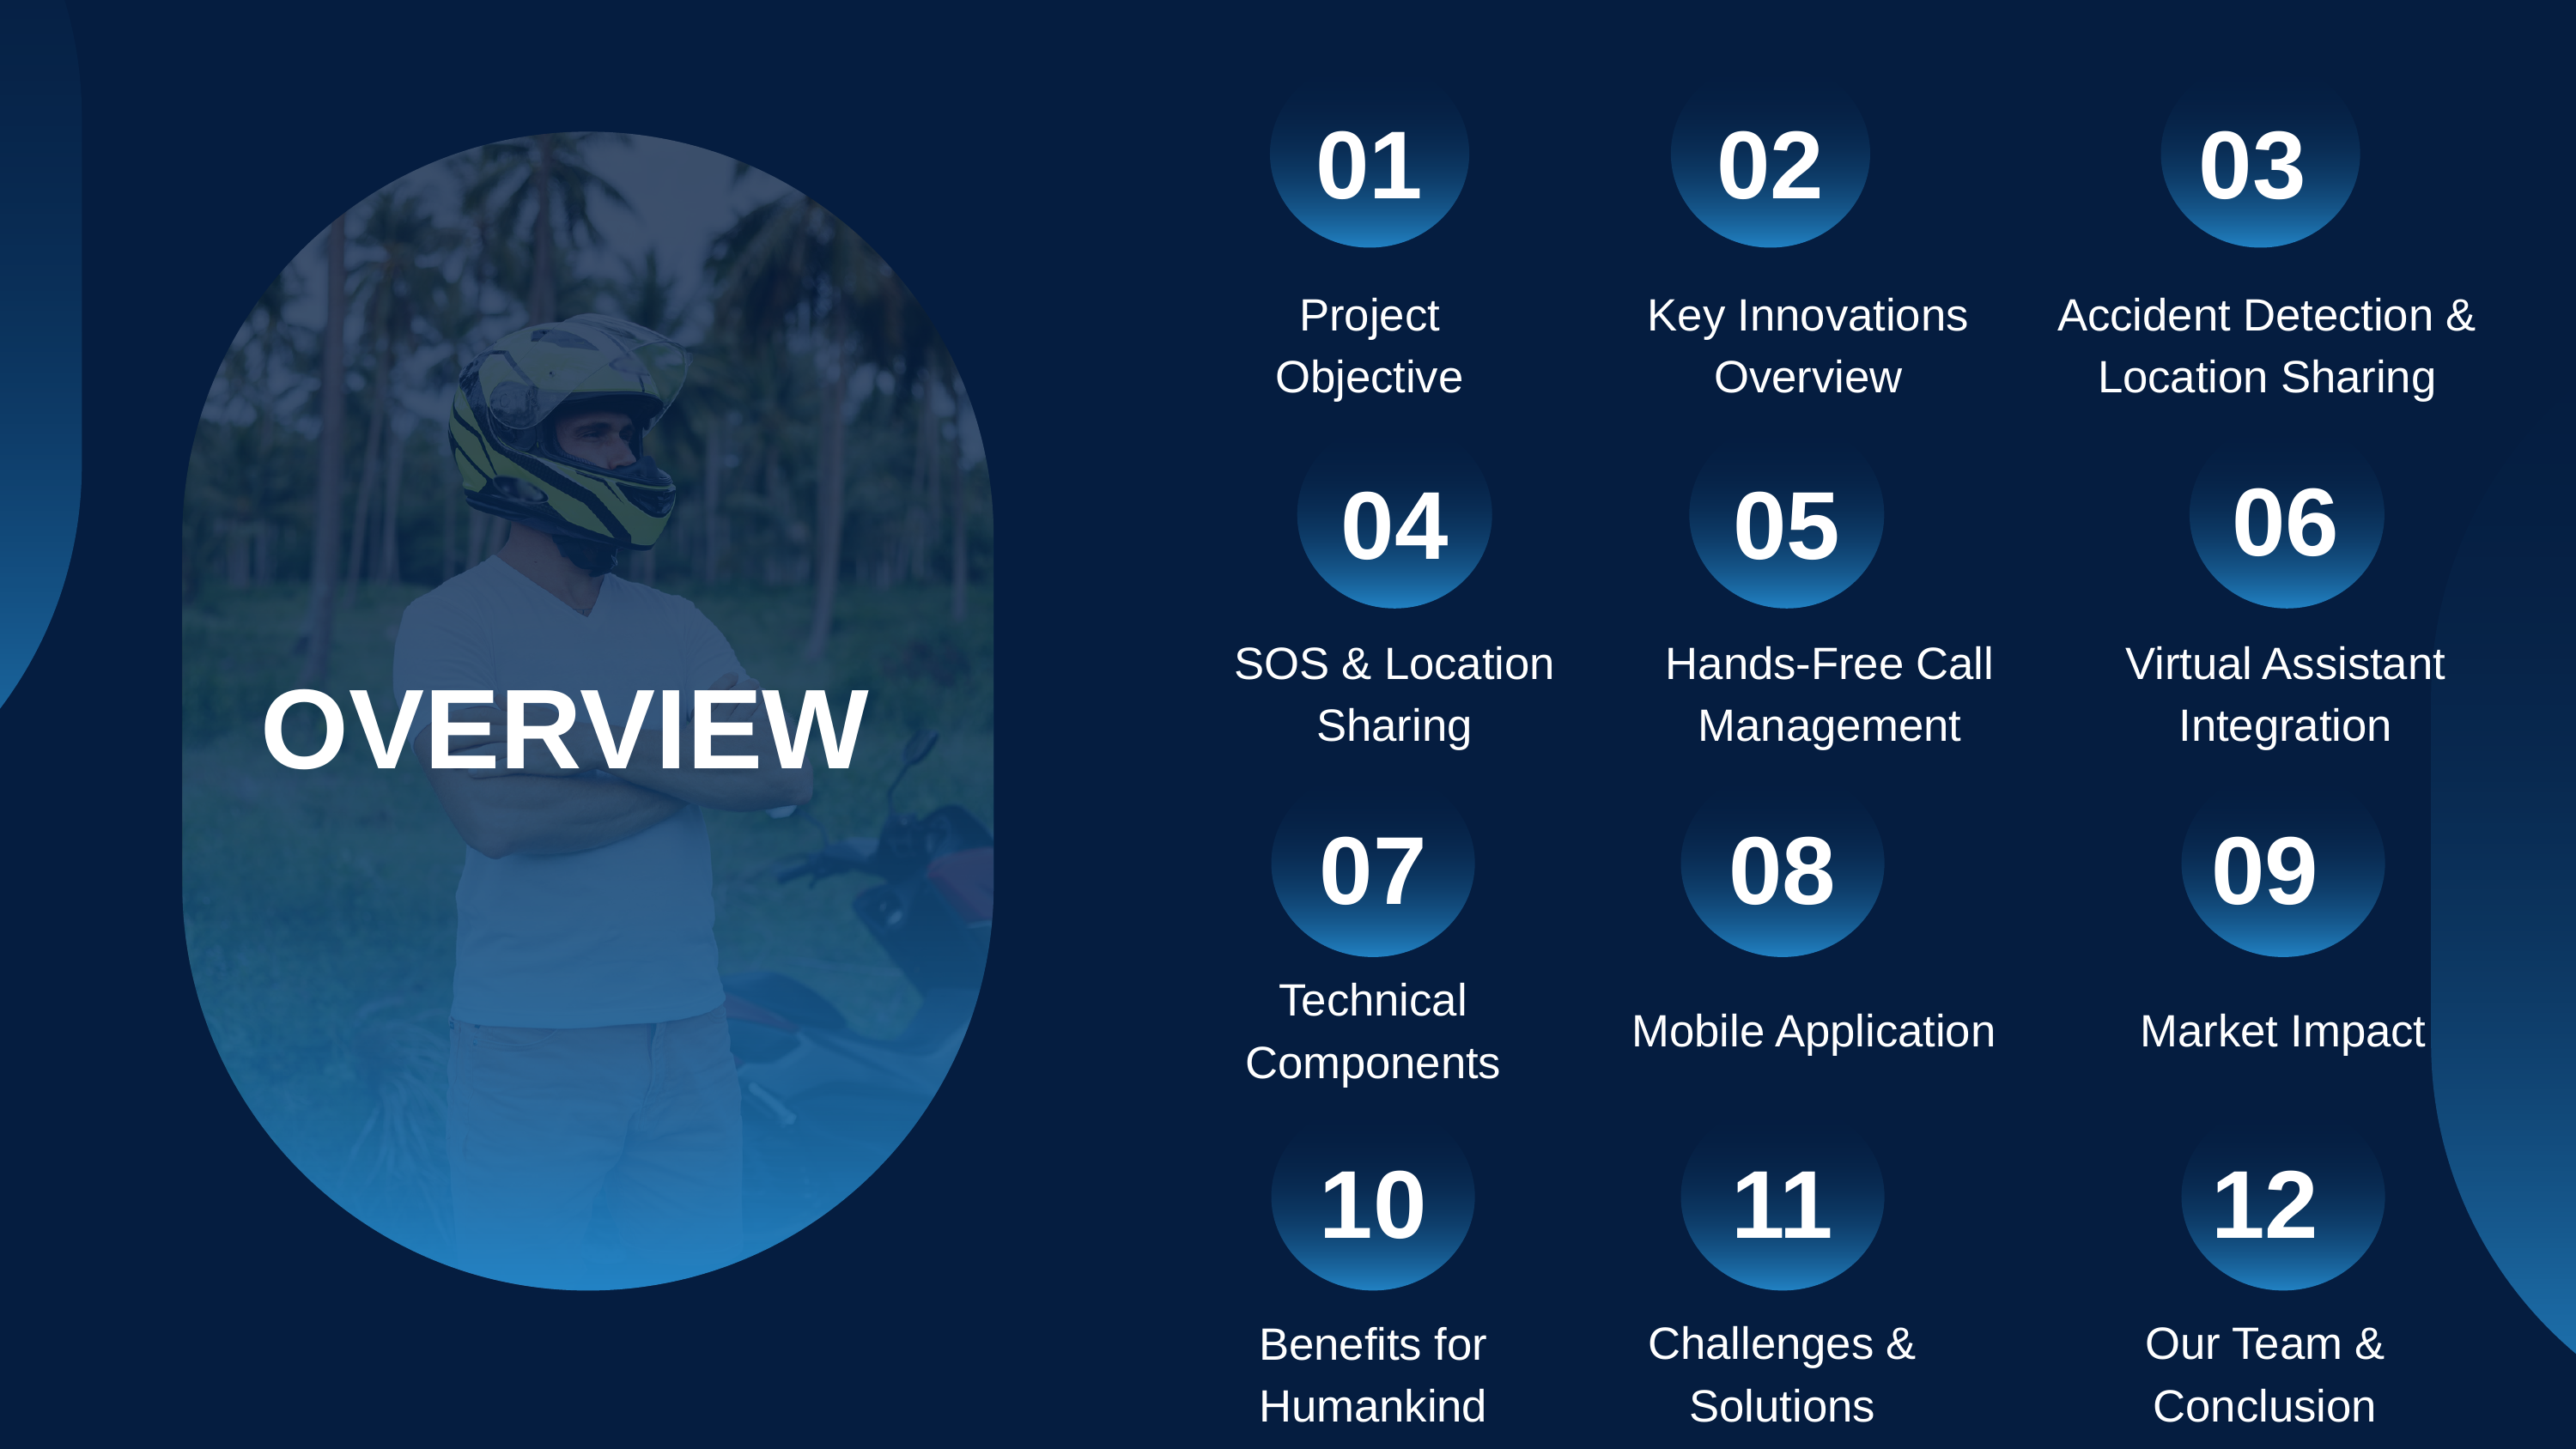

01
02
03
Project Objective
Key Innovations Overview
Accident Detection & Location Sharing

06
04
05
SOS & Location Sharing
Hands-Free Call Management
Virtual Assistant Integration
OVERVIEW

07
08
09
Technical Components
Mobile Application
Market Impact

10
11
12
Challenges & Solutions
Our Team &
Conclusion
Benefits for Humankind